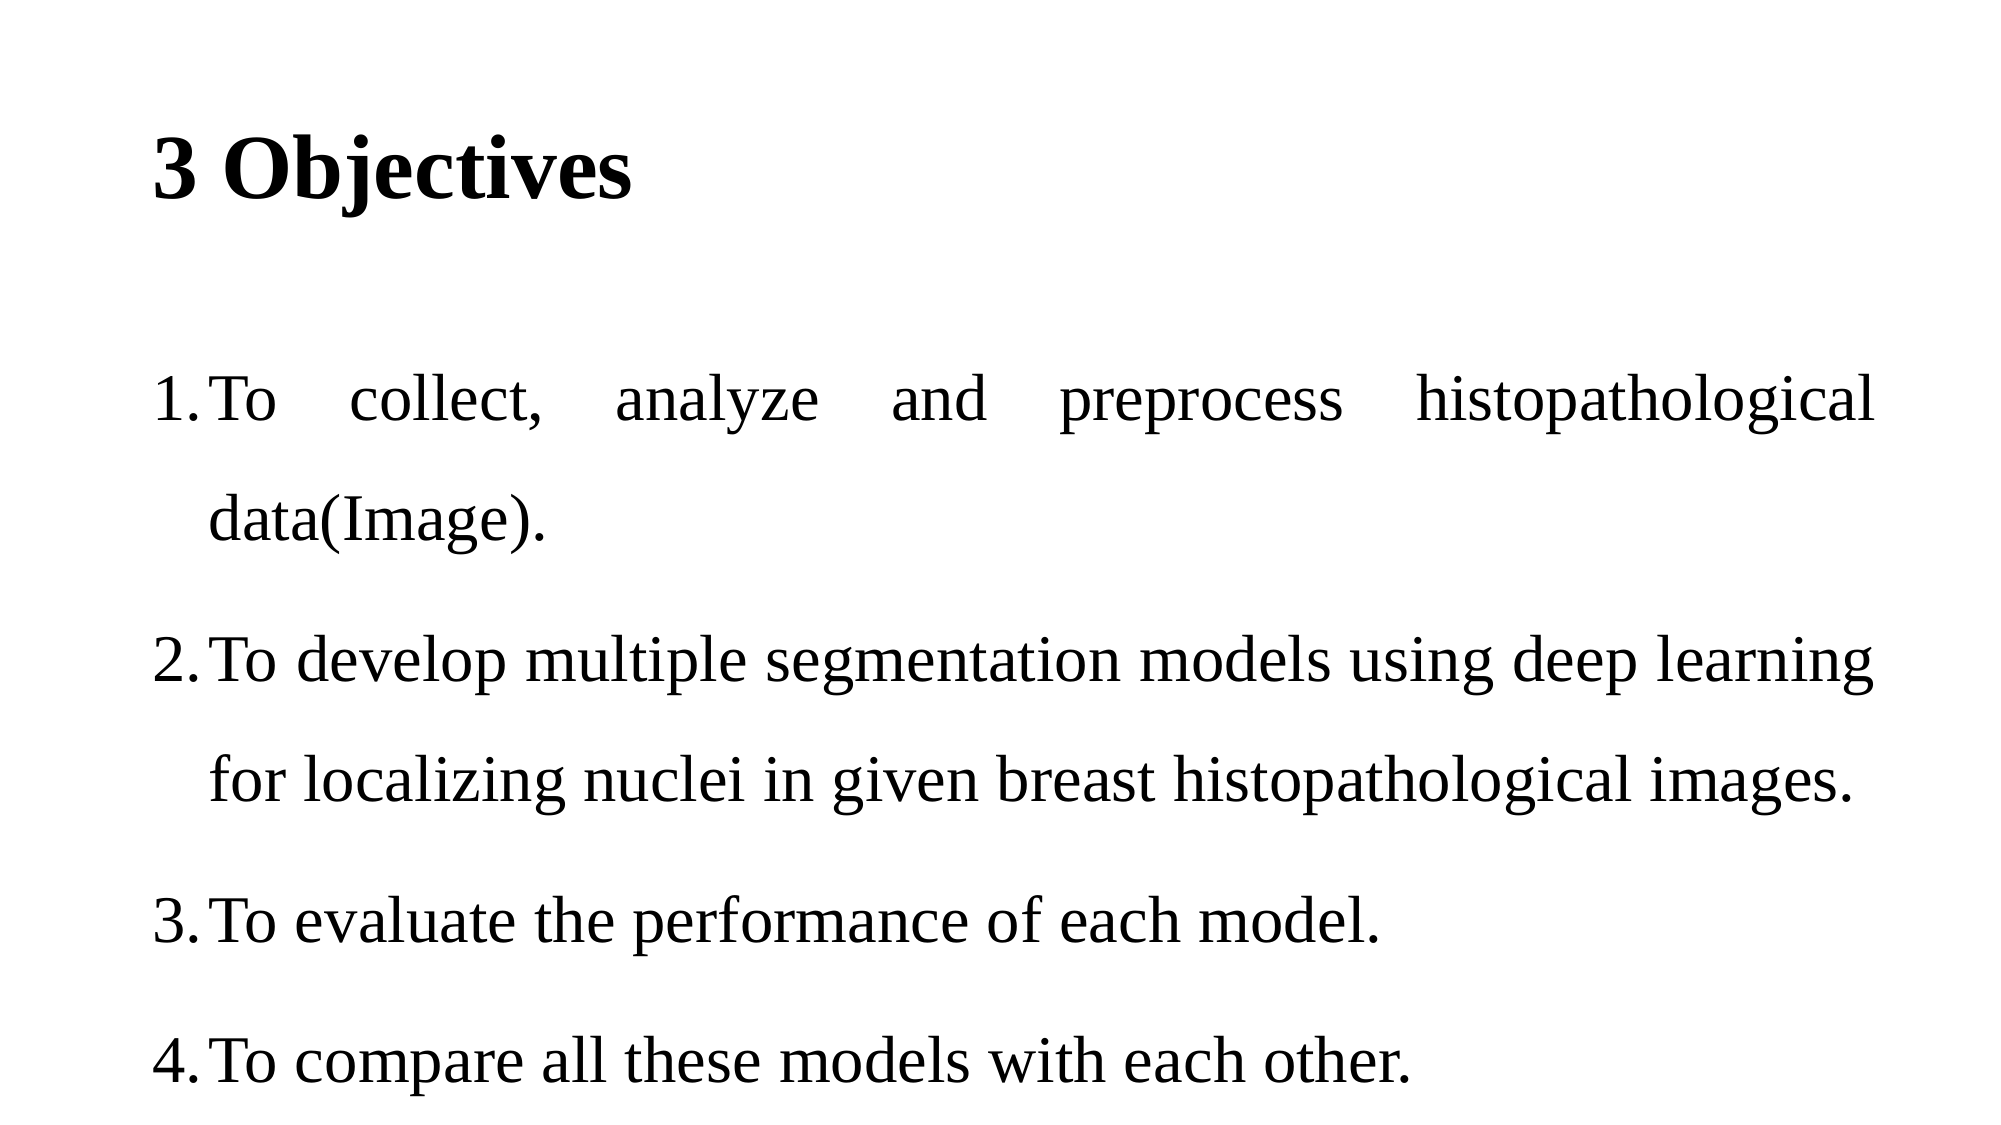

# 3 Objectives
To collect, analyze and preprocess histopathological data(Image).
To develop multiple segmentation models using deep learning for localizing nuclei in given breast histopathological images.
To evaluate the performance of each model.
To compare all these models with each other.